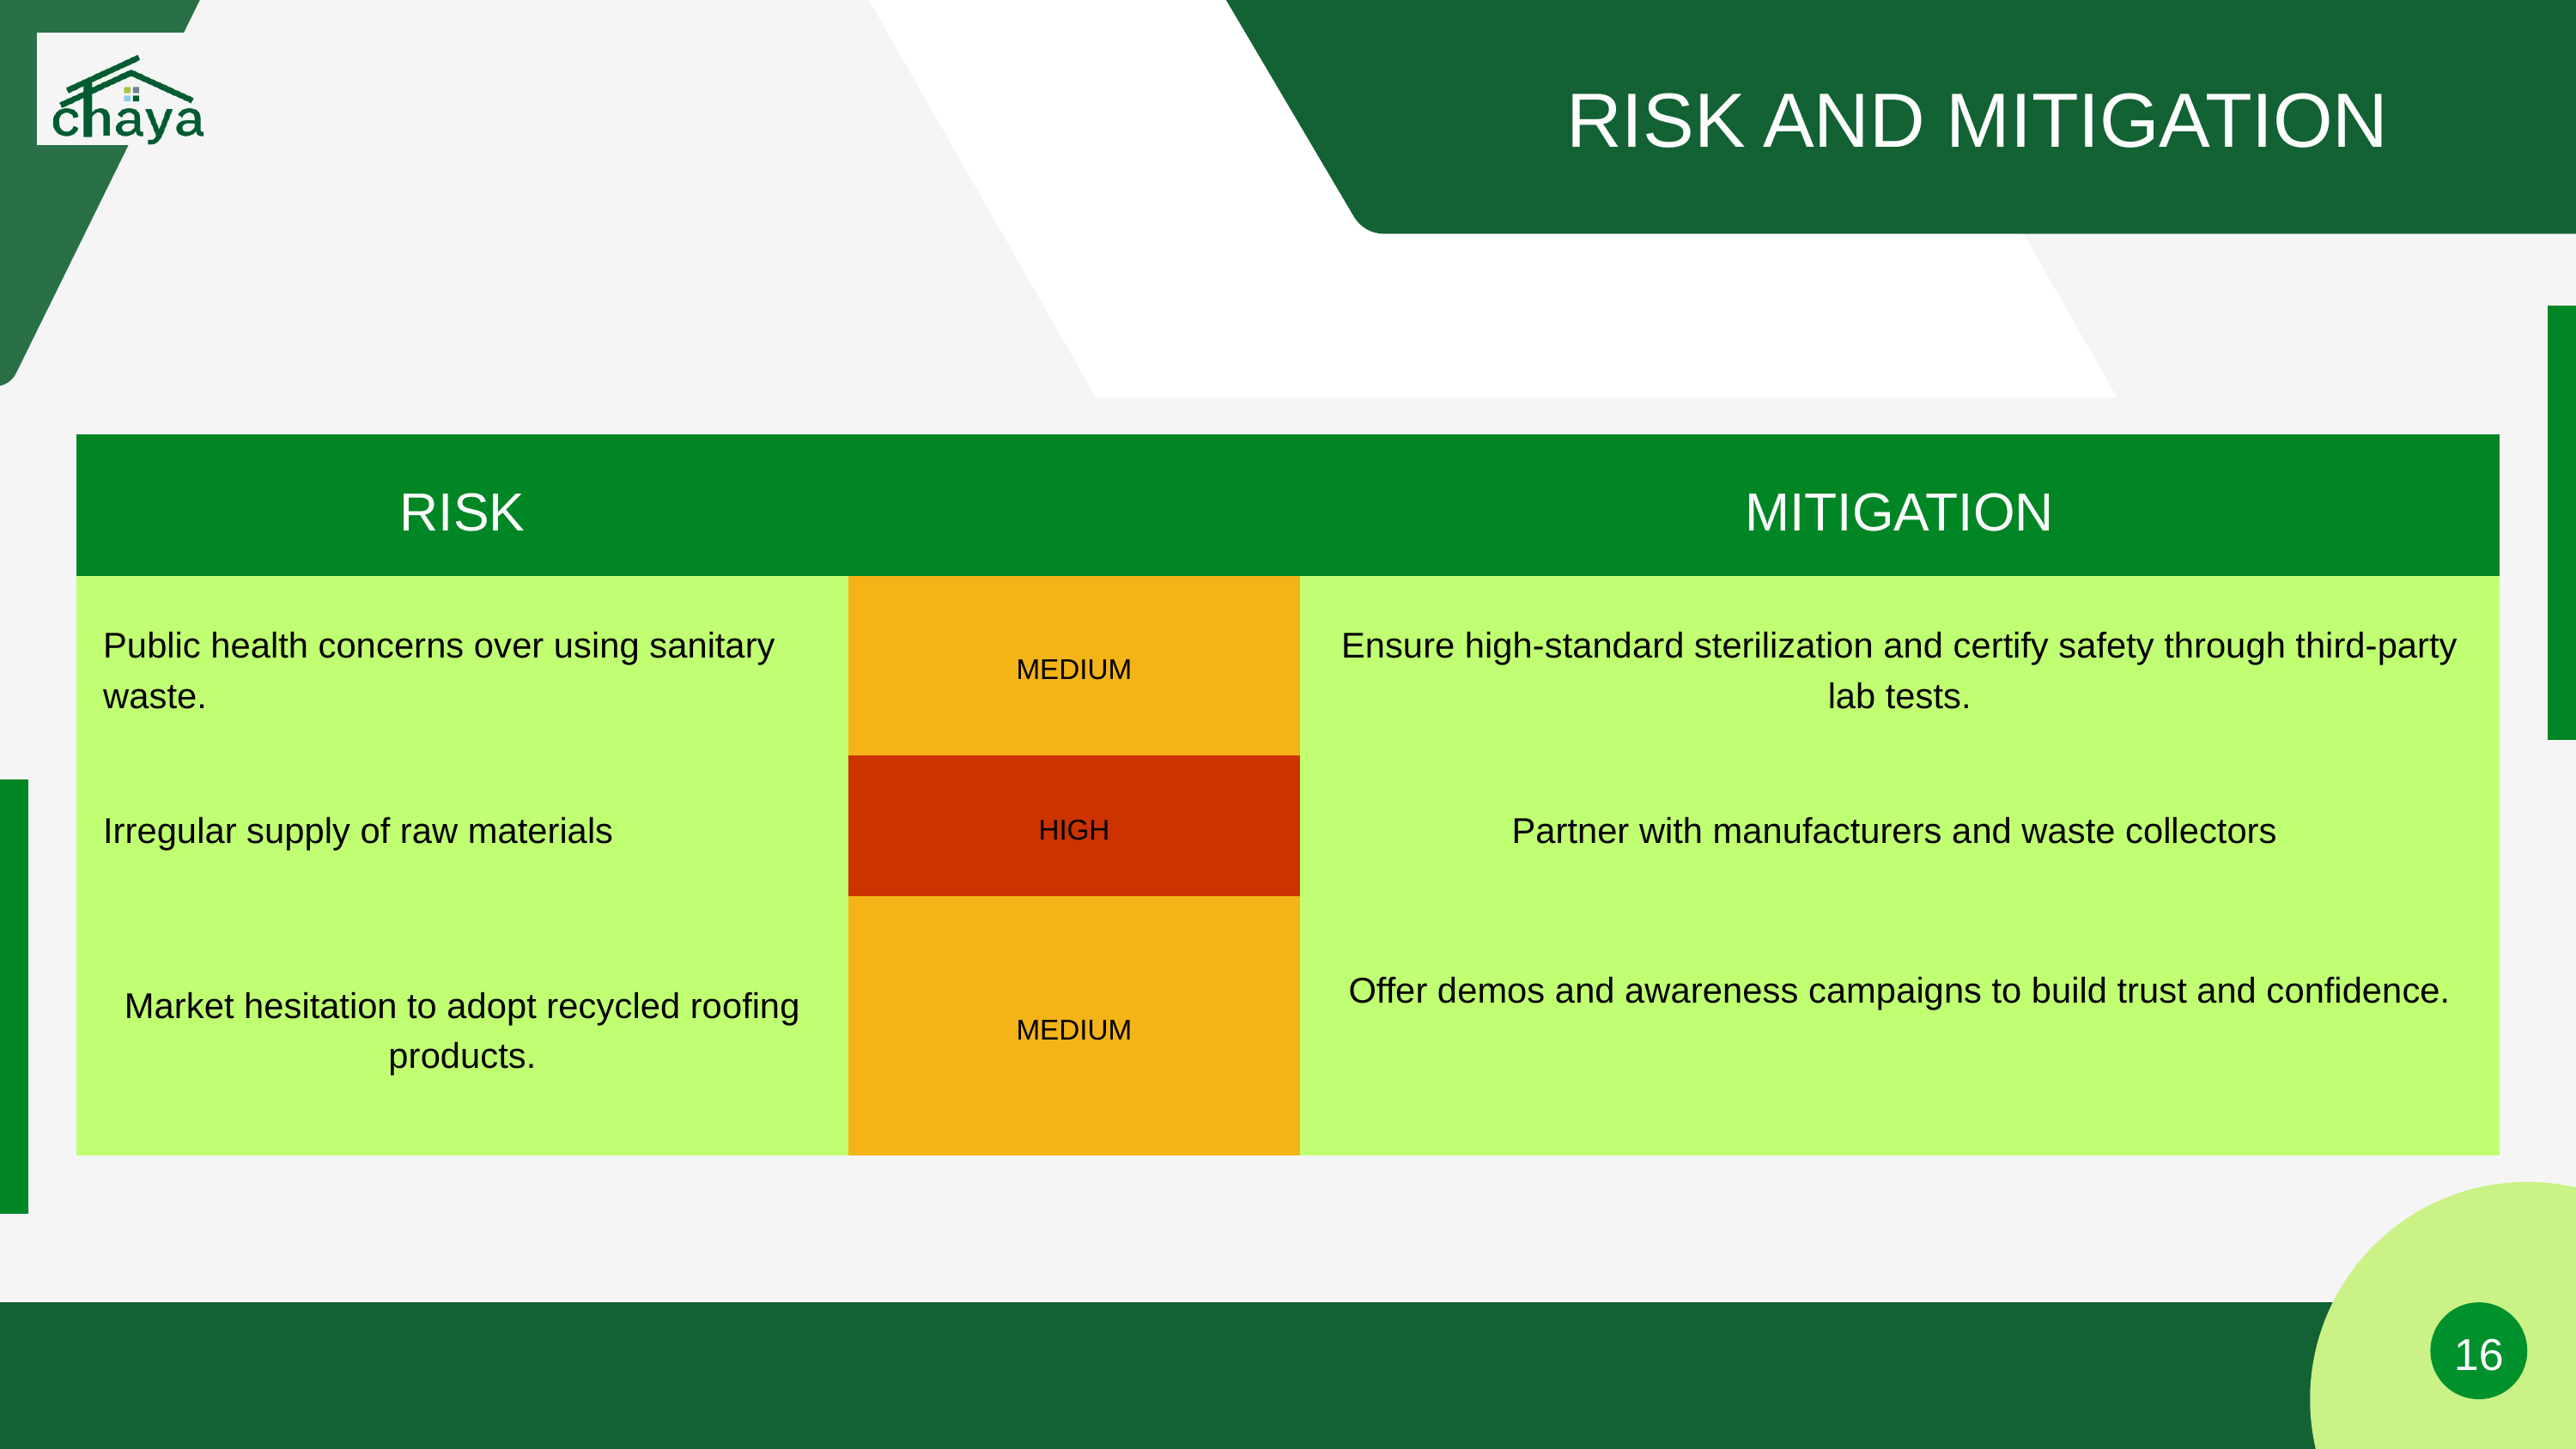

RISK AND MITIGATION
AGENDA

| RISK |  | MITIGATION |
| --- | --- | --- |
| Public health concerns over using sanitary waste. | MEDIUM | Ensure high-standard sterilization and certify safety through third-party lab tests. |
| Irregular supply of raw materials | HIGH | Partner with manufacturers and waste collectors |
| Market hesitation to adopt recycled roofing products. | MEDIUM | Offer demos and awareness campaigns to build trust and confidence. |

16